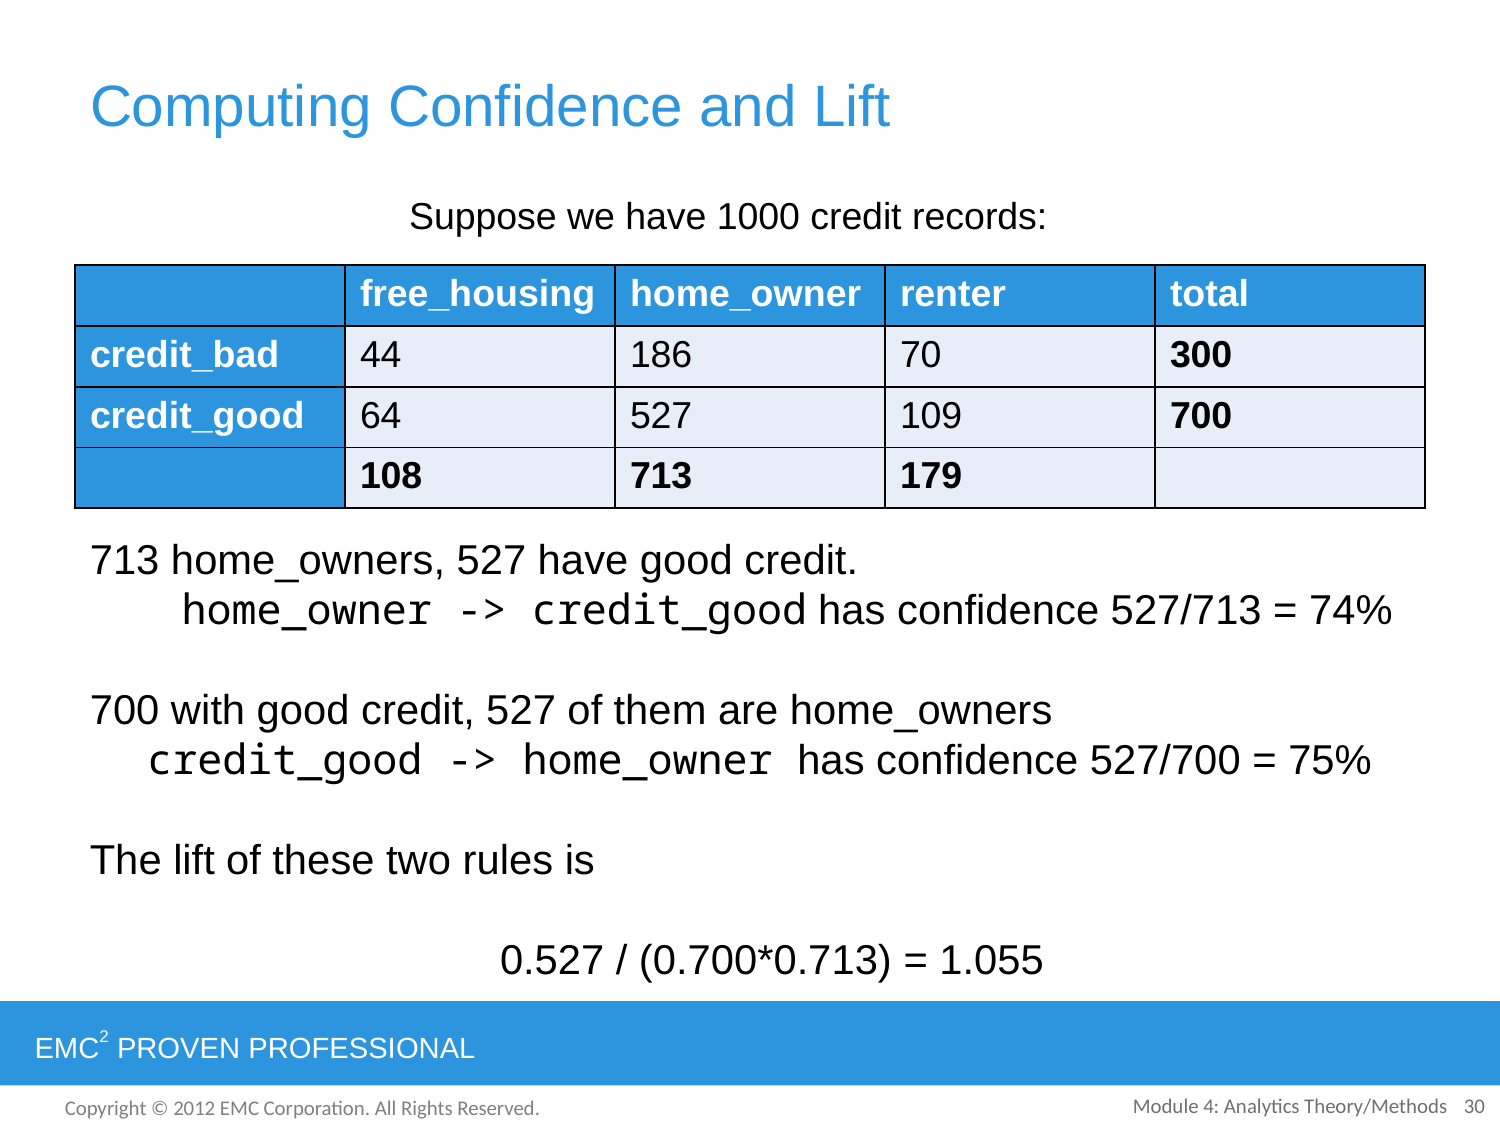

# Computing Confidence and Lift
Suppose we have 1000 credit records:
|  | free\_housing | home\_owner | renter | total |
| --- | --- | --- | --- | --- |
| credit\_bad | 44 | 186 | 70 | 300 |
| credit\_good | 64 | 527 | 109 | 700 |
|  | 108 | 713 | 179 |  |
713 home_owners, 527 have good credit.
        home_owner -> credit_good has confidence 527/713 = 74%

700 with good credit, 527 of them are home_owners
     credit_good -> home_owner has confidence 527/700 = 75%

The lift of these two rules is

0.527 / (0.700*0.713) = 1.055
Module 4: Analytics Theory/Methods
30